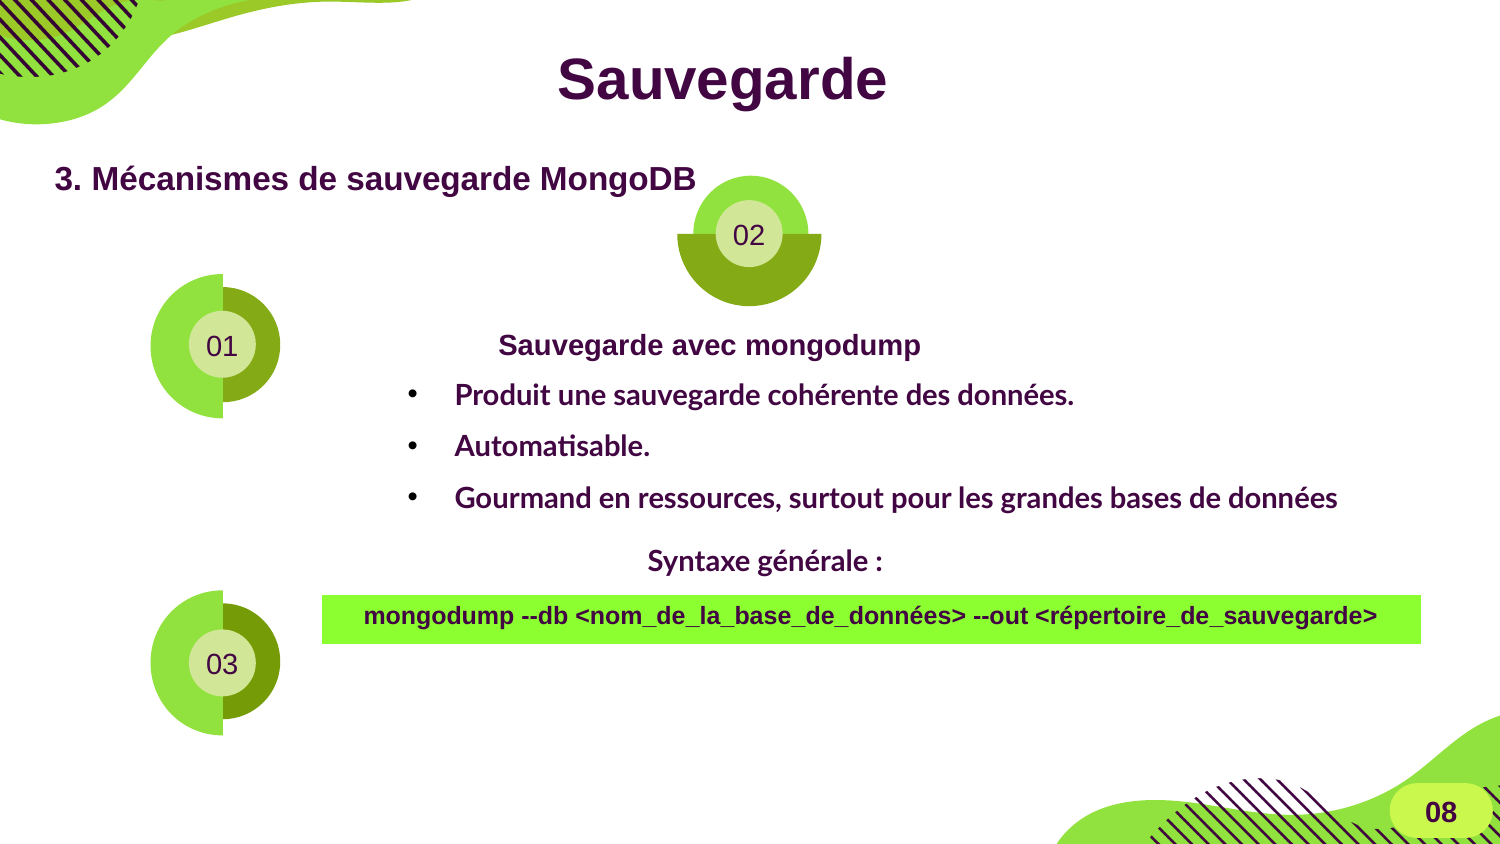

# Sauvegarde
3. Mécanismes de sauvegarde MongoDB

02

01
Sauvegarde avec mongodump
Produit une sauvegarde cohérente des données.
Automatisable.
Gourmand en ressources, surtout pour les grandes bases de données
Syntaxe générale :

03
| mongodump --db <nom\_de\_la\_base\_de\_données> --out <répertoire\_de\_sauvegarde> |
| --- |
08